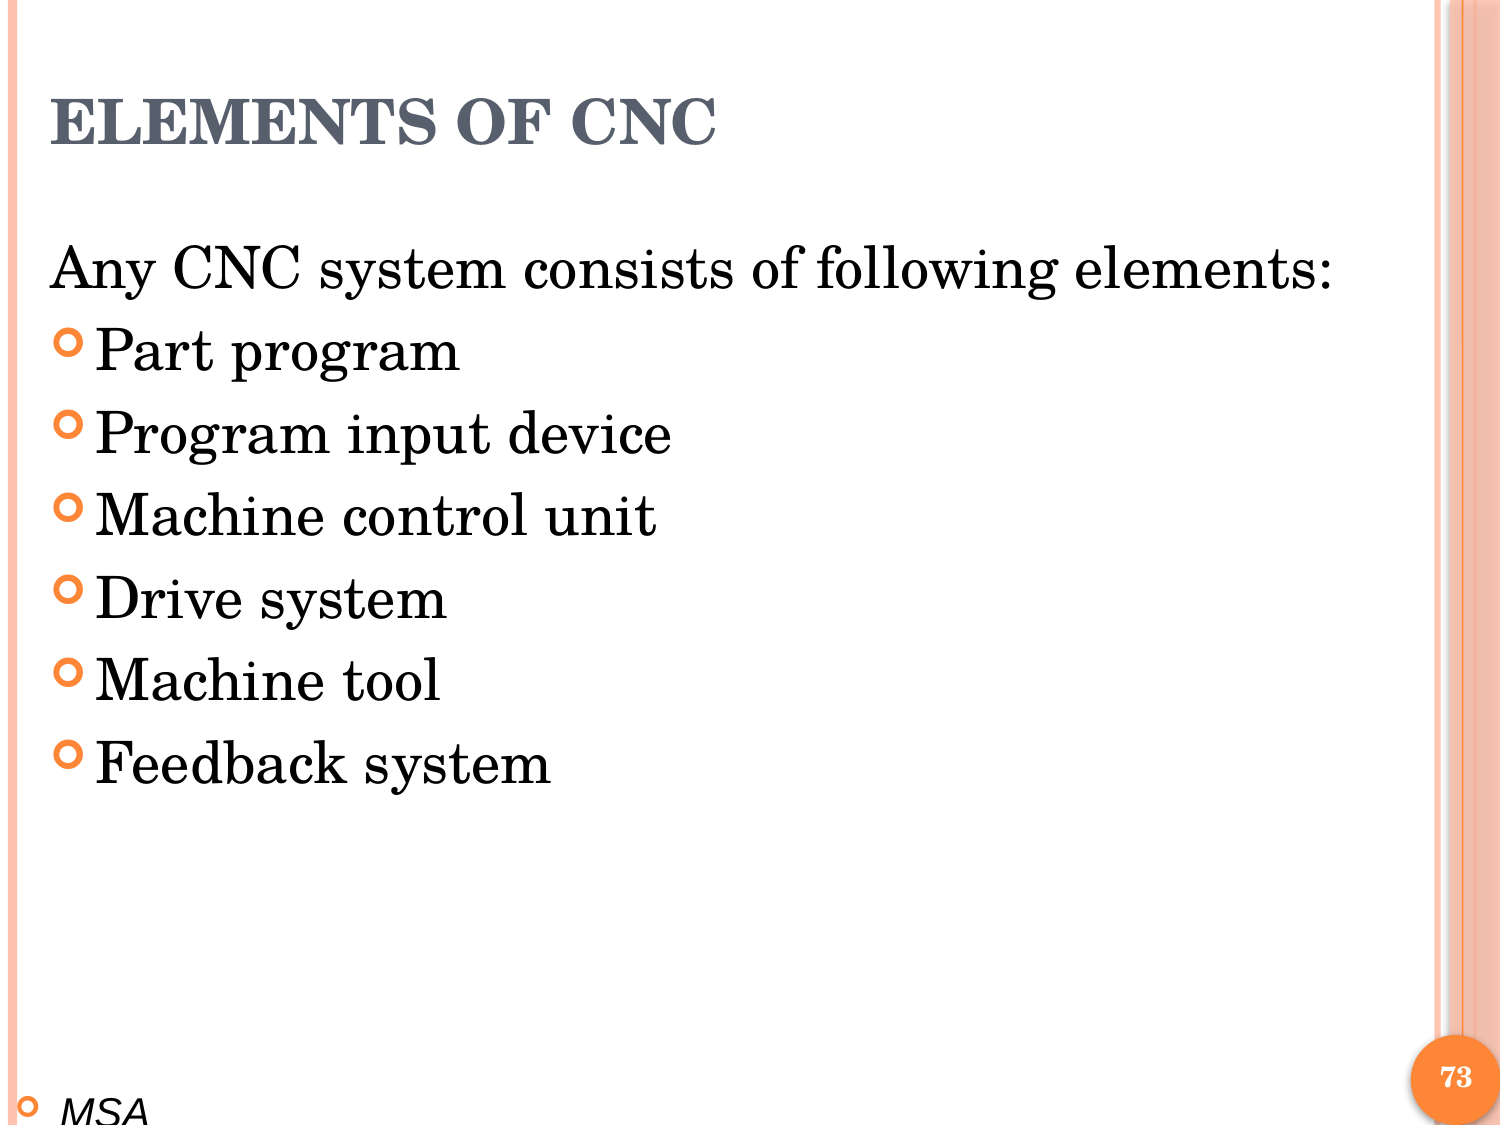

# Elements of CNC
Any CNC system consists of following elements:
Part program
Program input device
Machine control unit
Drive system
Machine tool
Feedback system
73